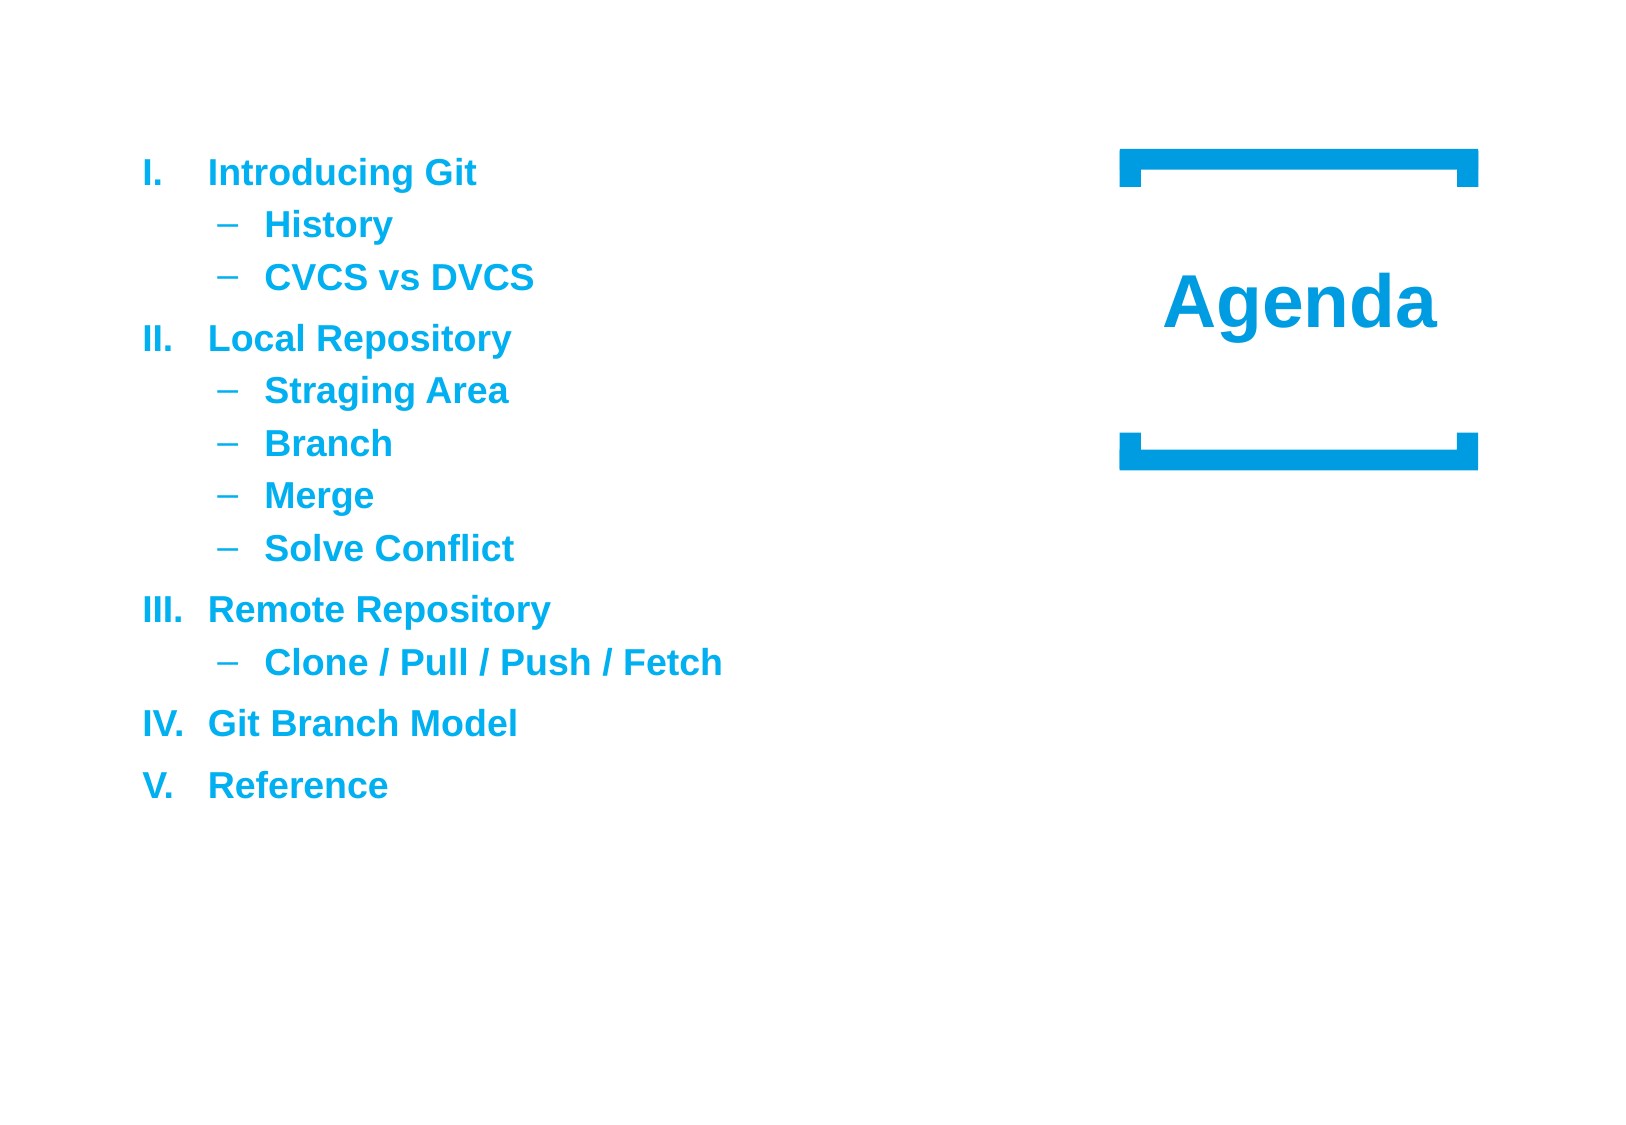

Introducing Git
History
CVCS vs DVCS
Local Repository
Straging Area
Branch
Merge
Solve Conflict
Remote Repository
Clone / Pull / Push / Fetch
Git Branch Model
Reference